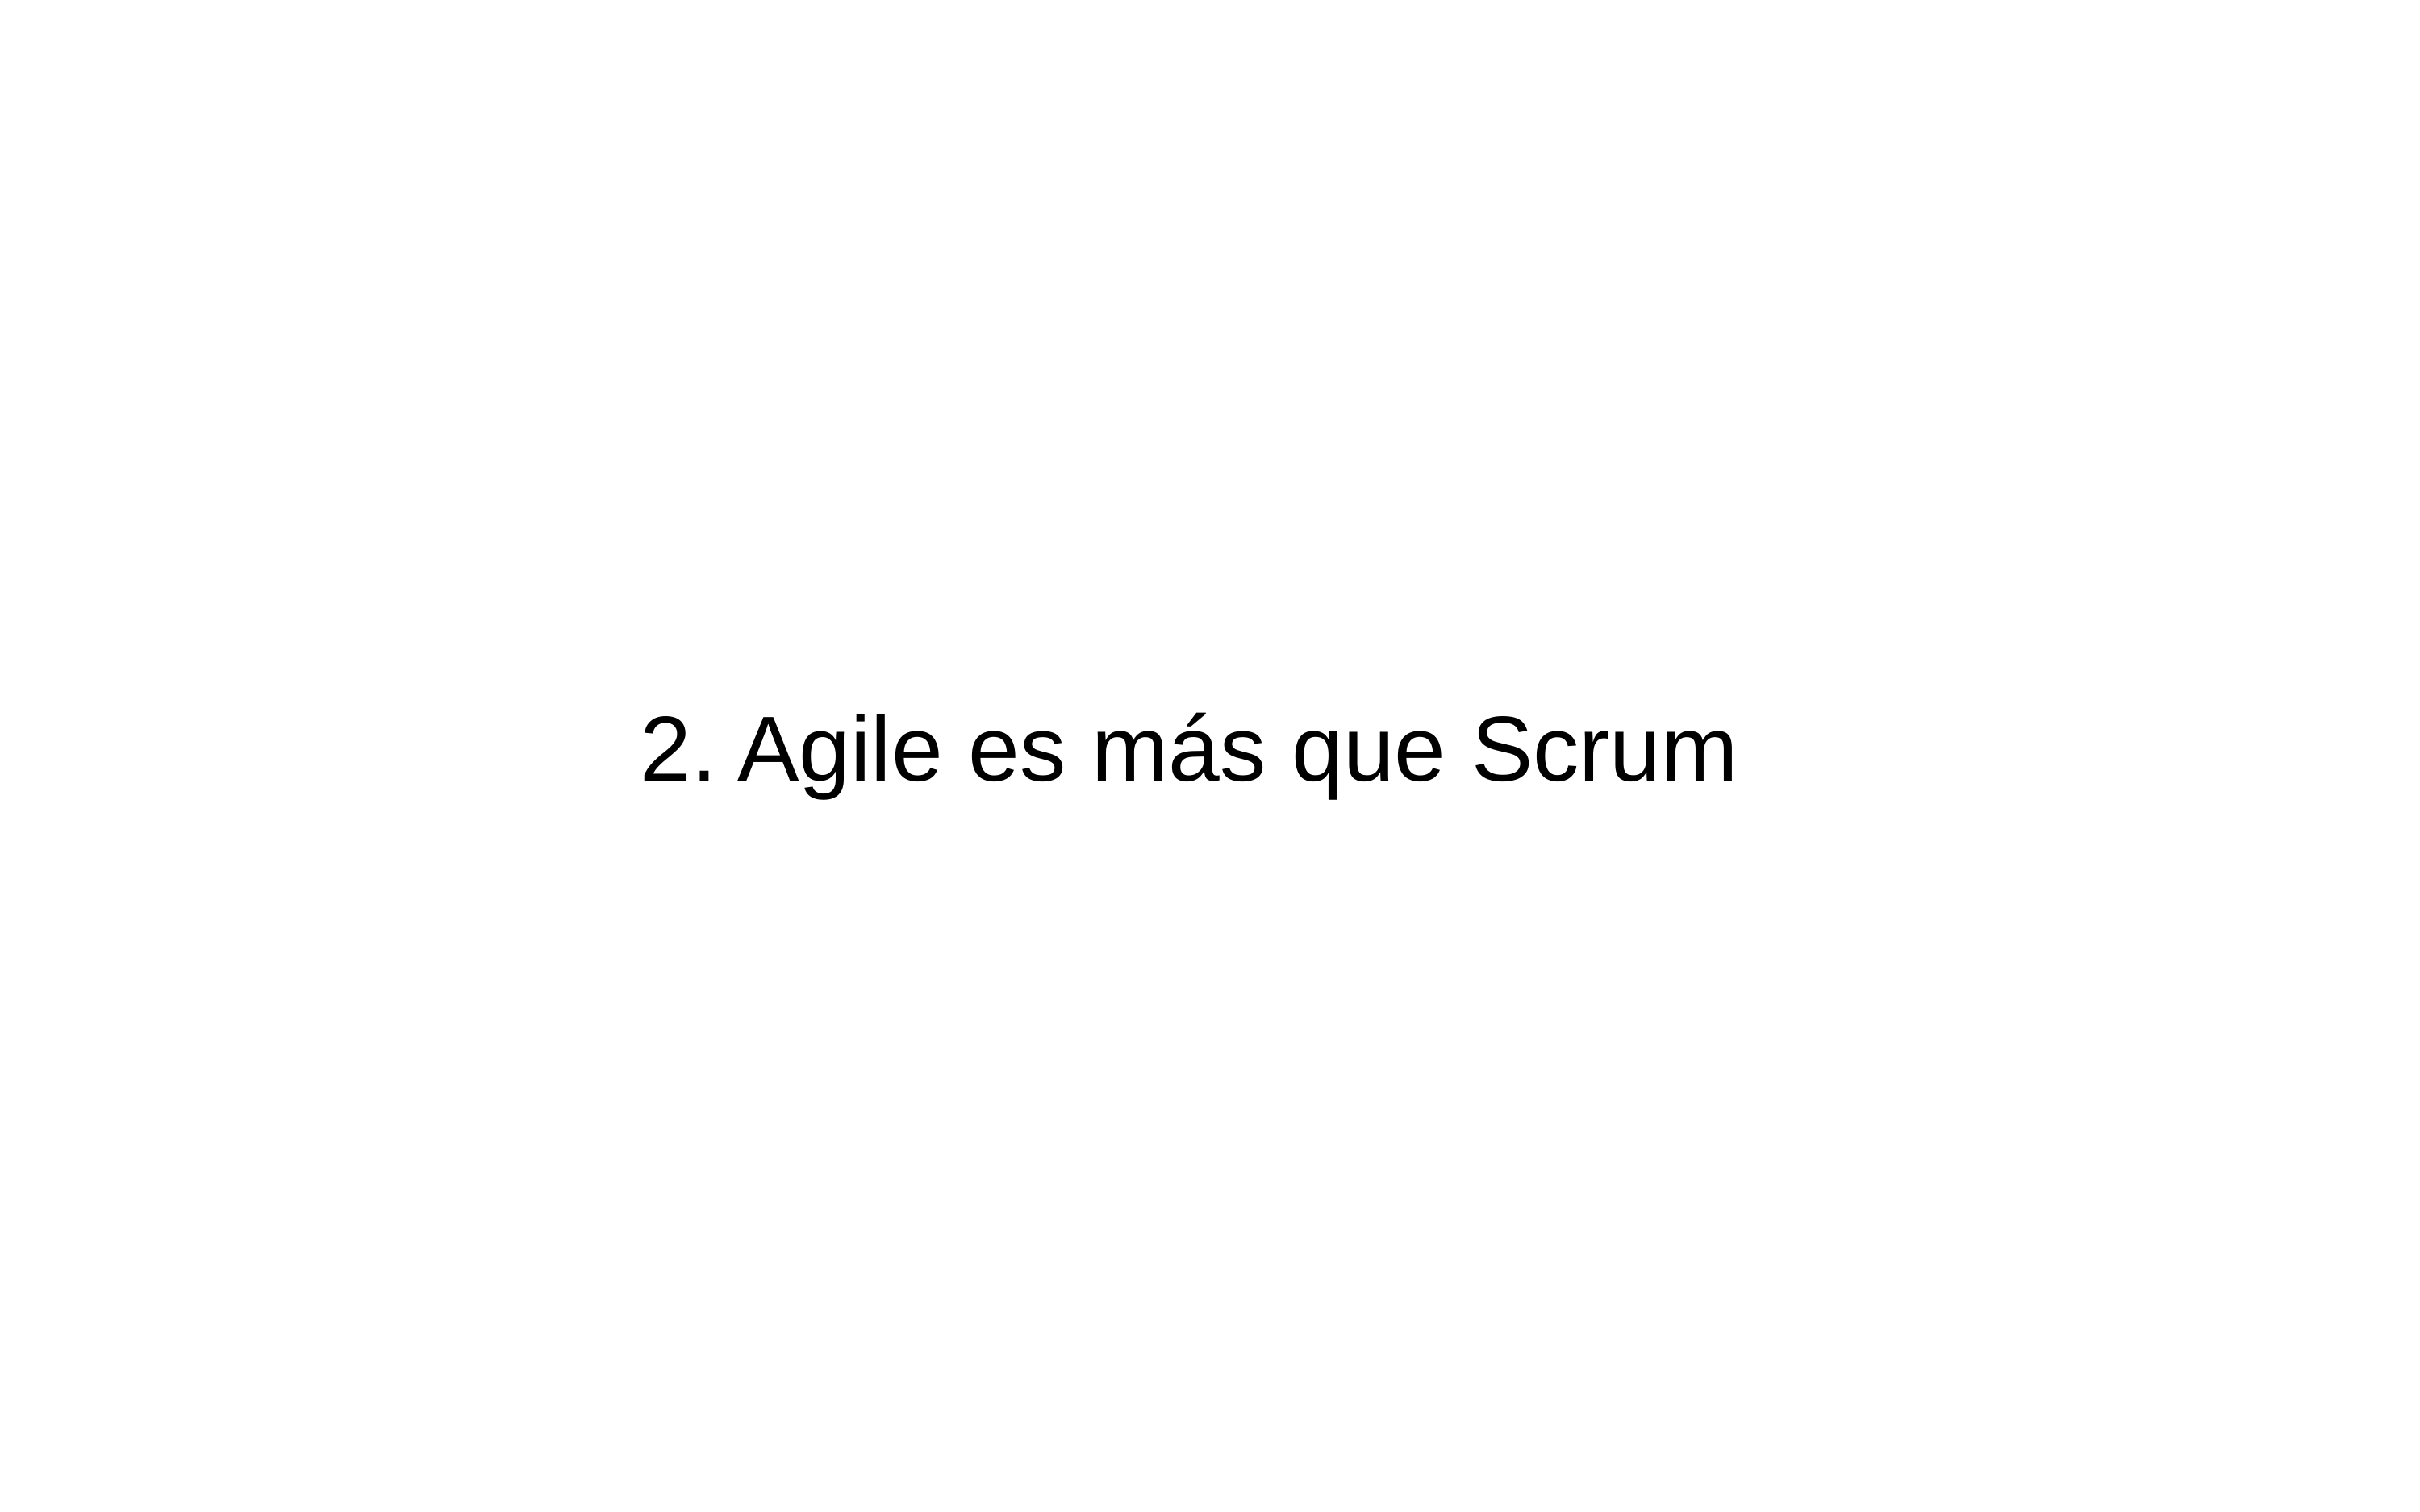

# 2. Agile es más que Scrum
19